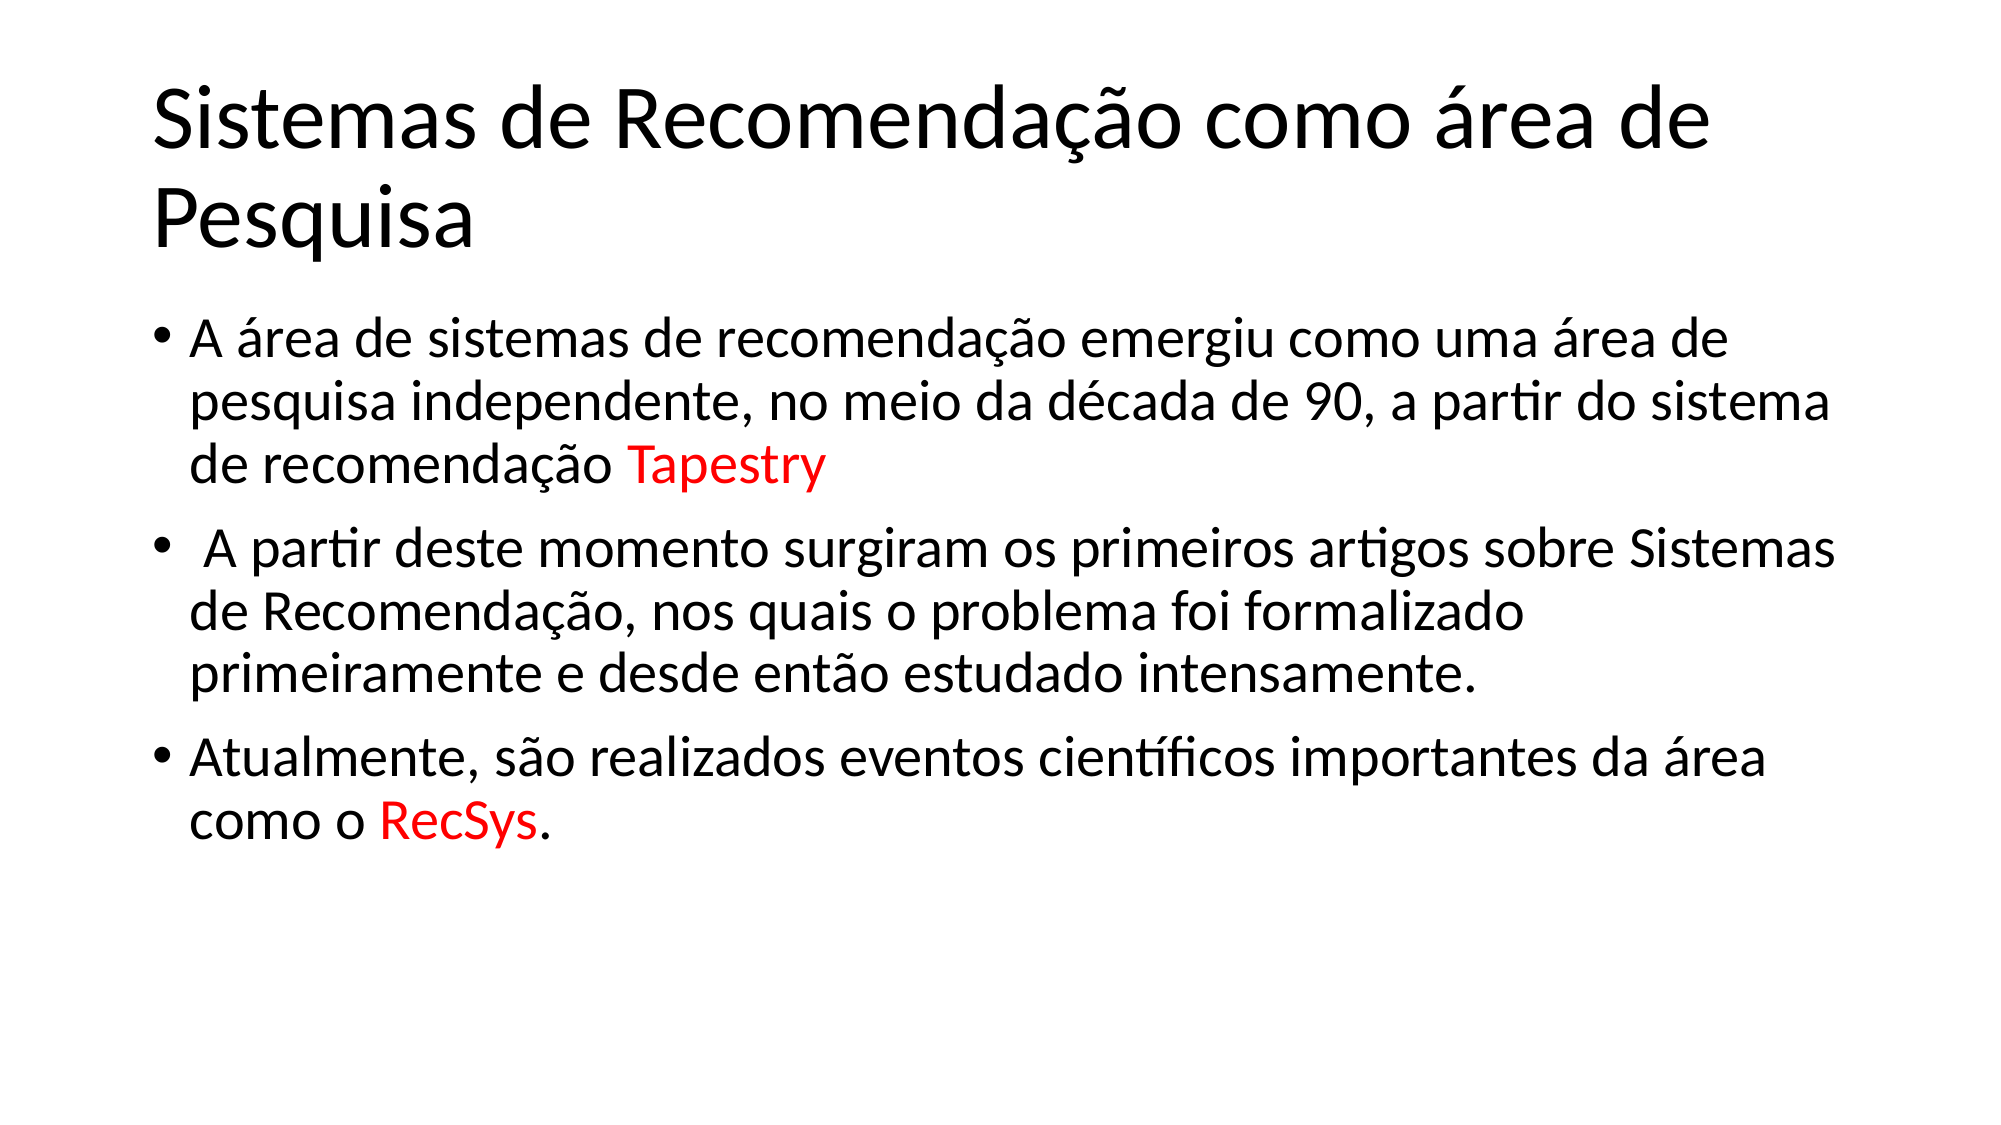

# Sistemas de Recomendação como área de Pesquisa
A área de sistemas de recomendação emergiu como uma área de pesquisa independente, no meio da década de 90, a partir do sistema de recomendação Tapestry
 A partir deste momento surgiram os primeiros artigos sobre Sistemas de Recomendação, nos quais o problema foi formalizado primeiramente e desde então estudado intensamente.
Atualmente, são realizados eventos científicos importantes da área como o RecSys.